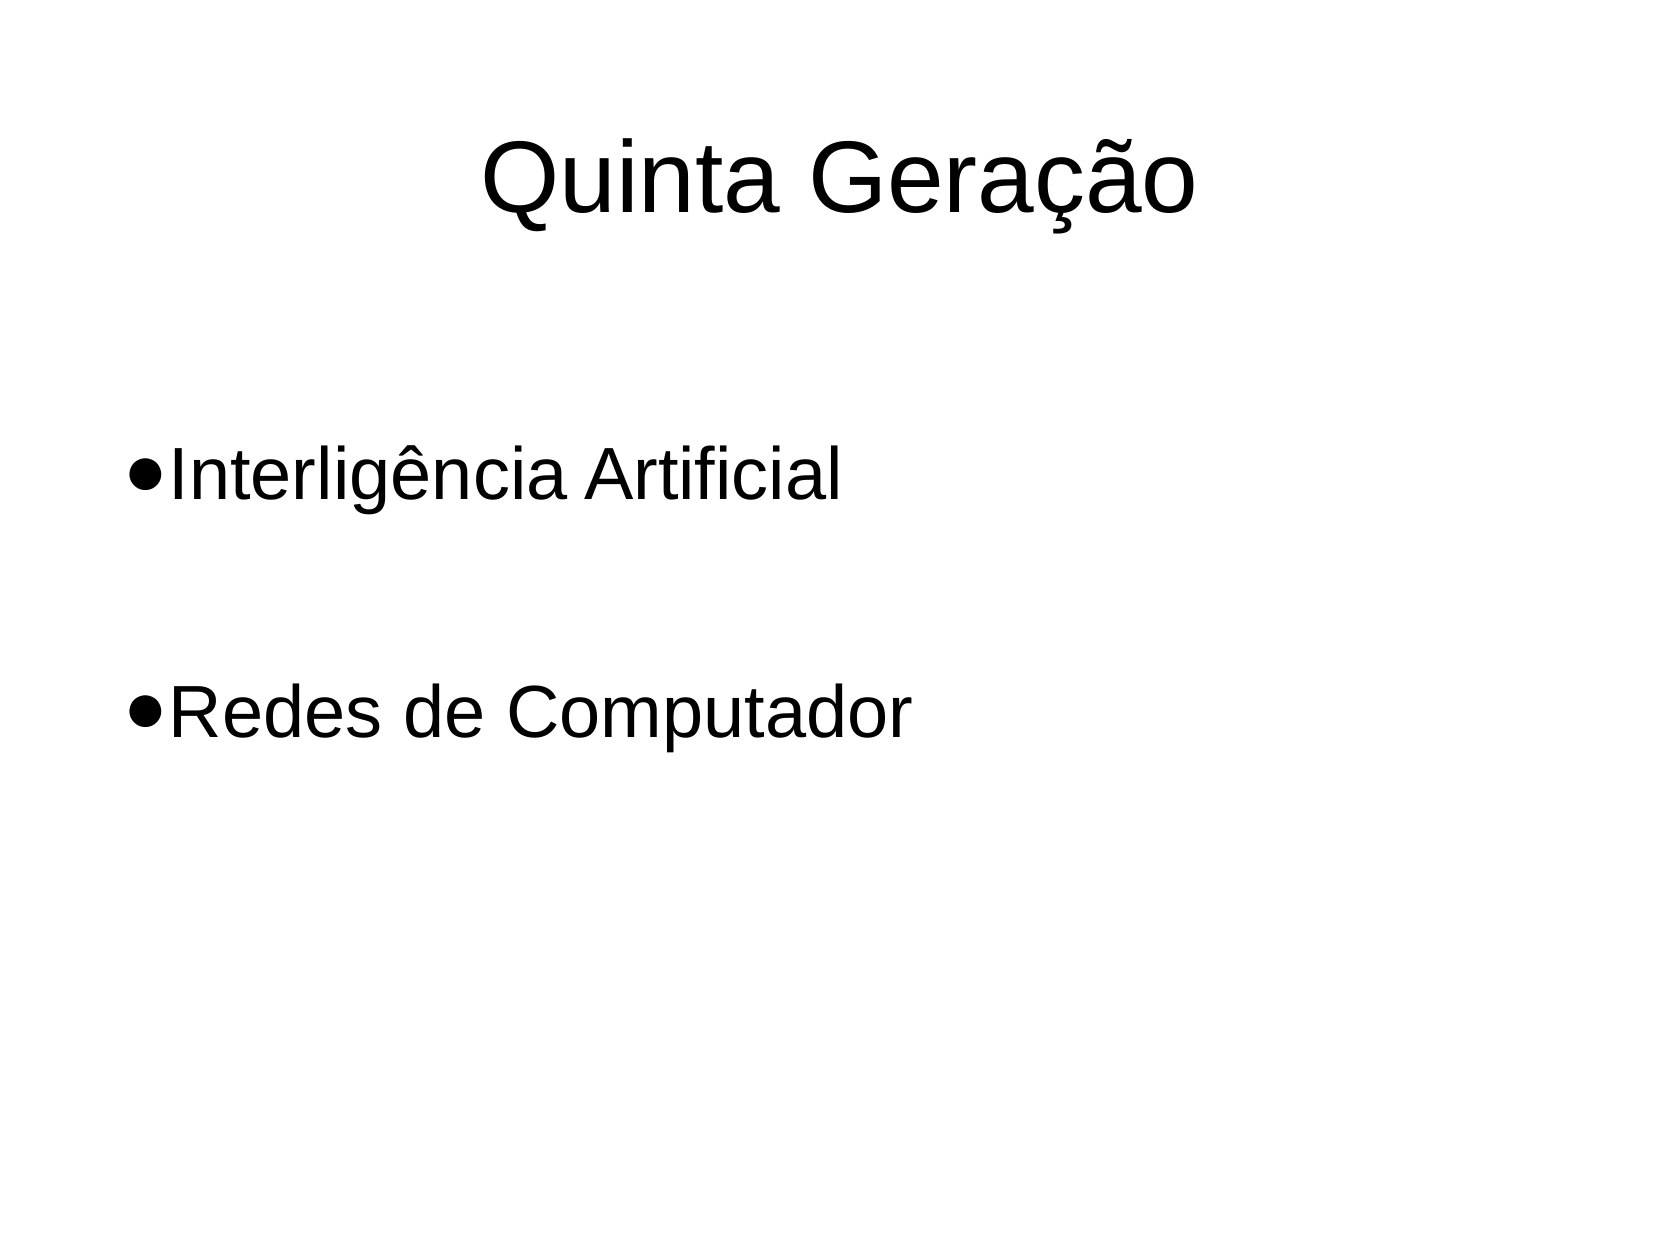

# Quinta Geração

Interligência Artificial

Redes de Computador